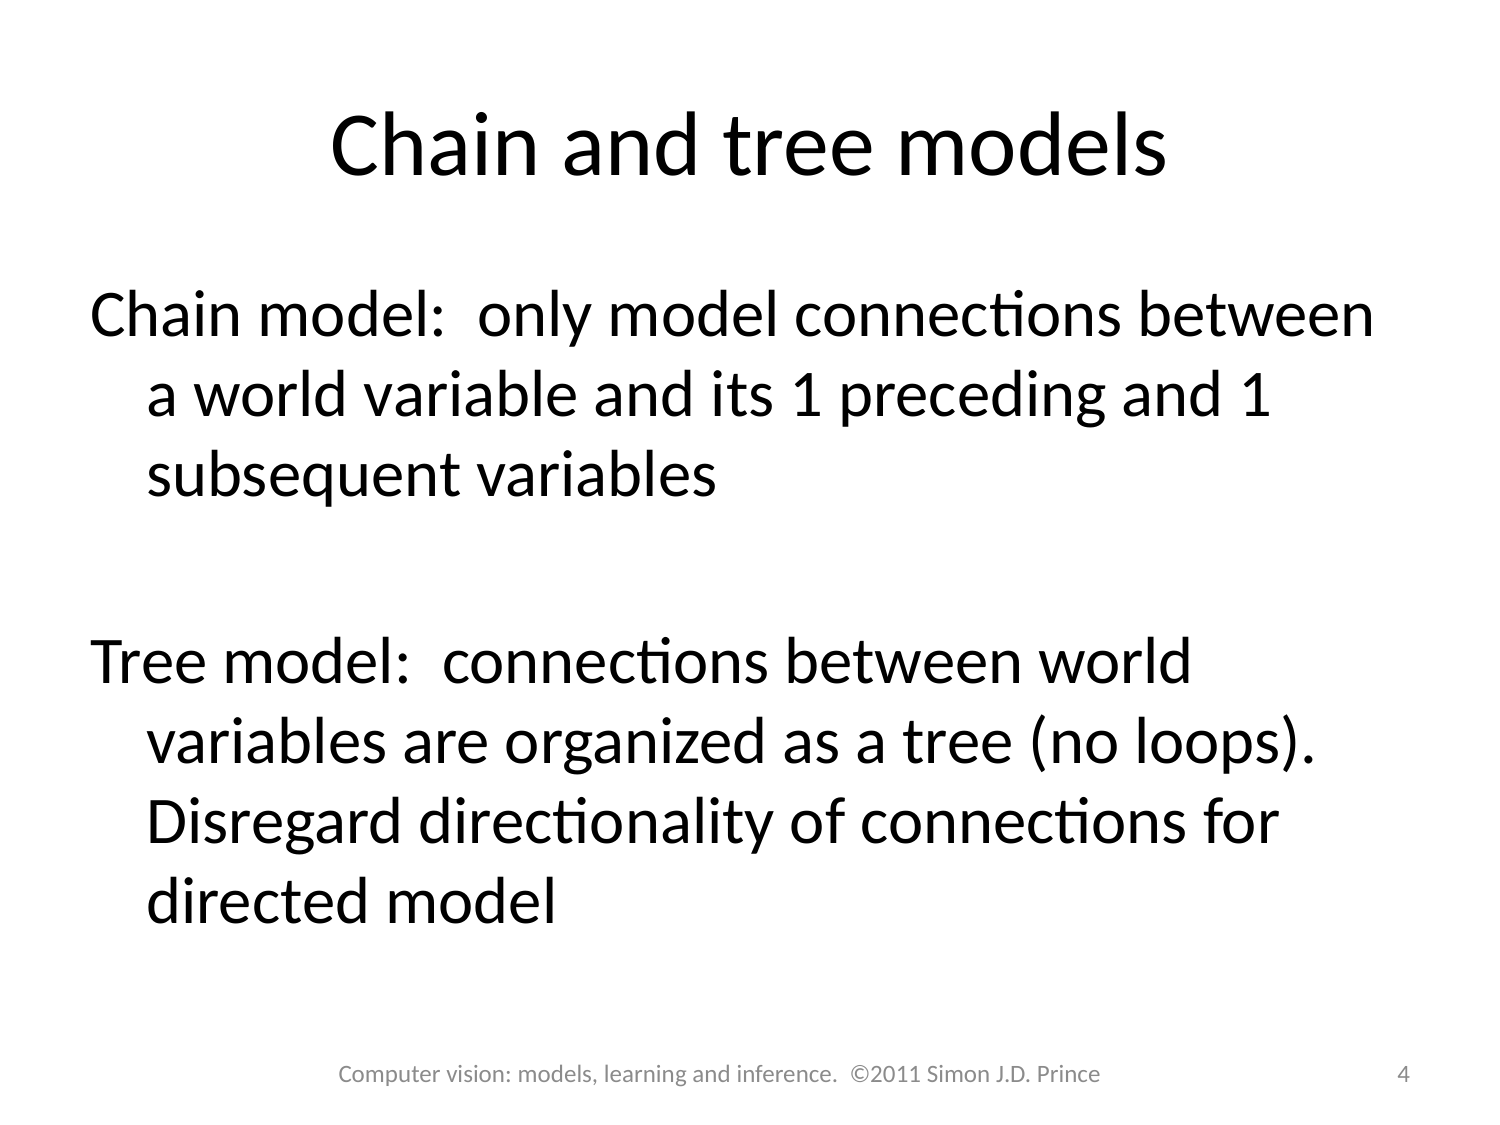

# Chain and tree models
Chain model:  only model connections between a world variable and its 1 preceding and 1 subsequent variables

Tree model:  connections between world variables are organized as a tree (no loops).  Disregard directionality of connections for directed model
Computer vision: models, learning and inference.  ©2011 Simon J.D. Prince
4